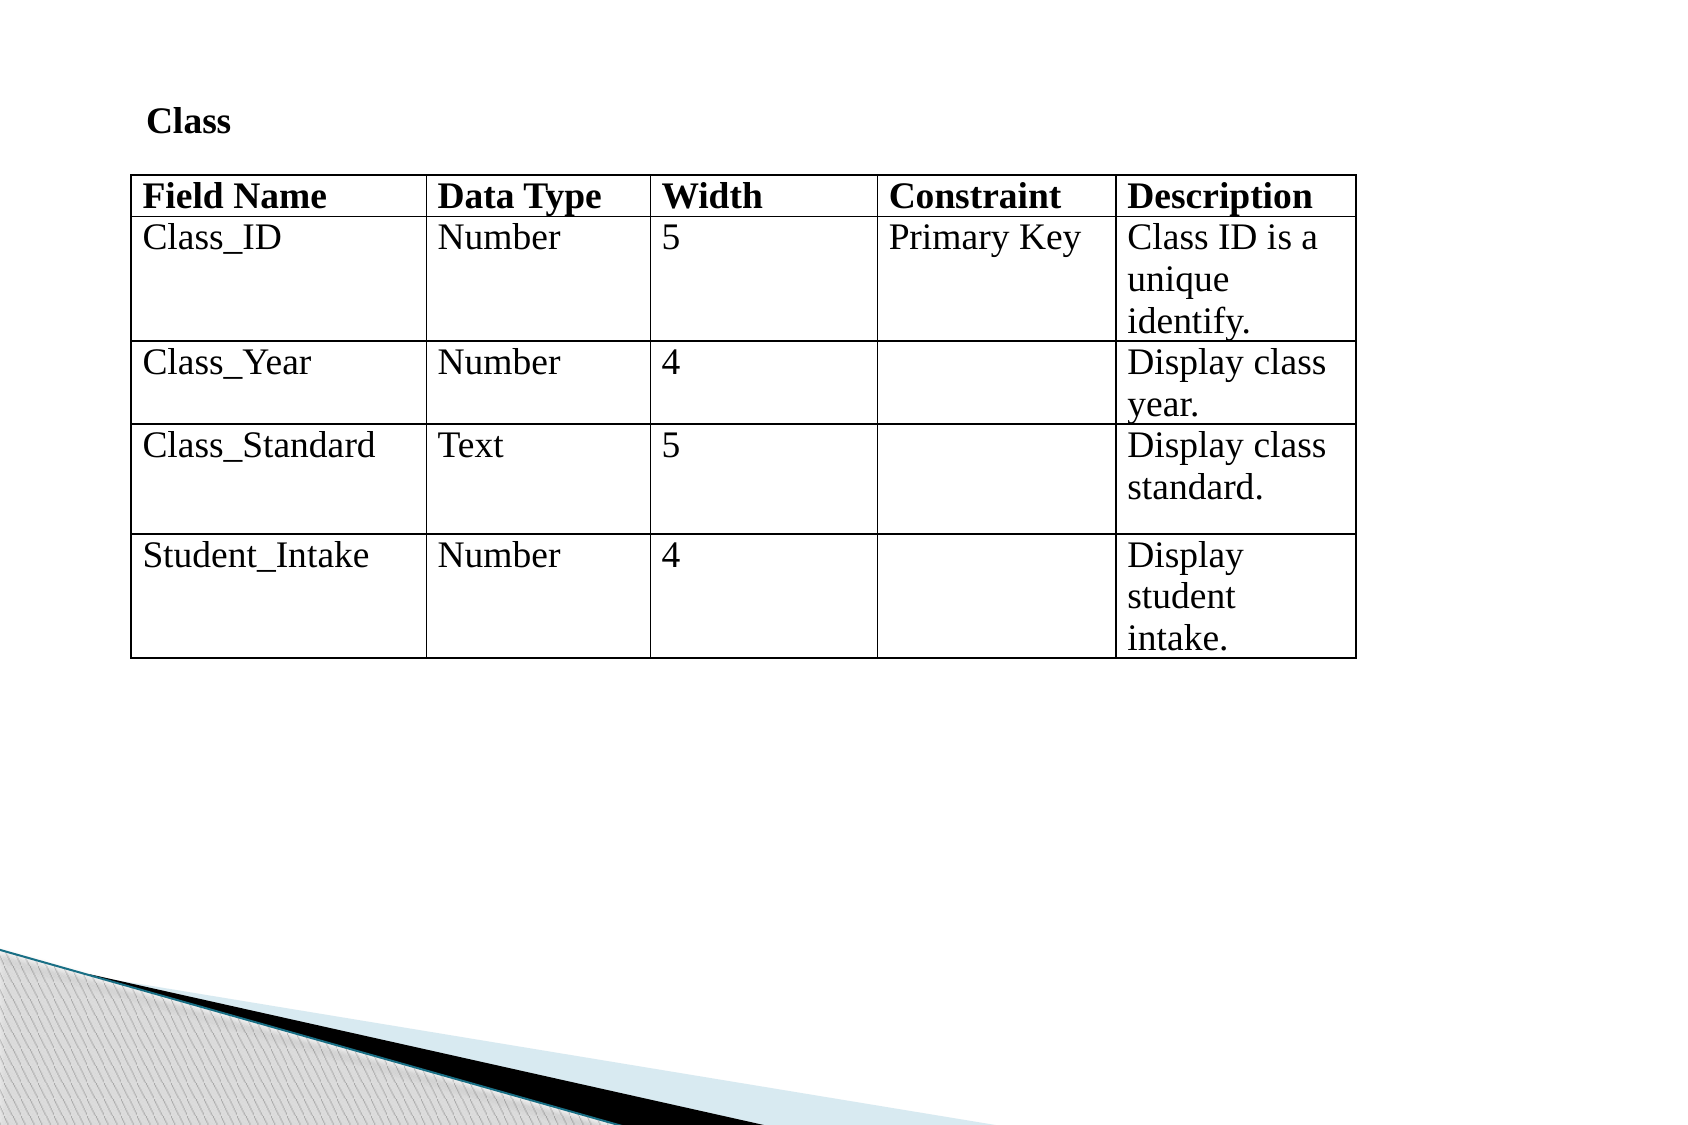

# Class
| Field Name | Data Type | Width | Constraint | Description |
| --- | --- | --- | --- | --- |
| Class\_ID | Number | 5 | Primary Key | Class ID is a unique identify. |
| Class\_Year | Number | 4 |  | Display class year. |
| Class\_Standard | Text | 5 |  | Display class standard. |
| Student\_Intake | Number | 4 |  | Display student intake. |